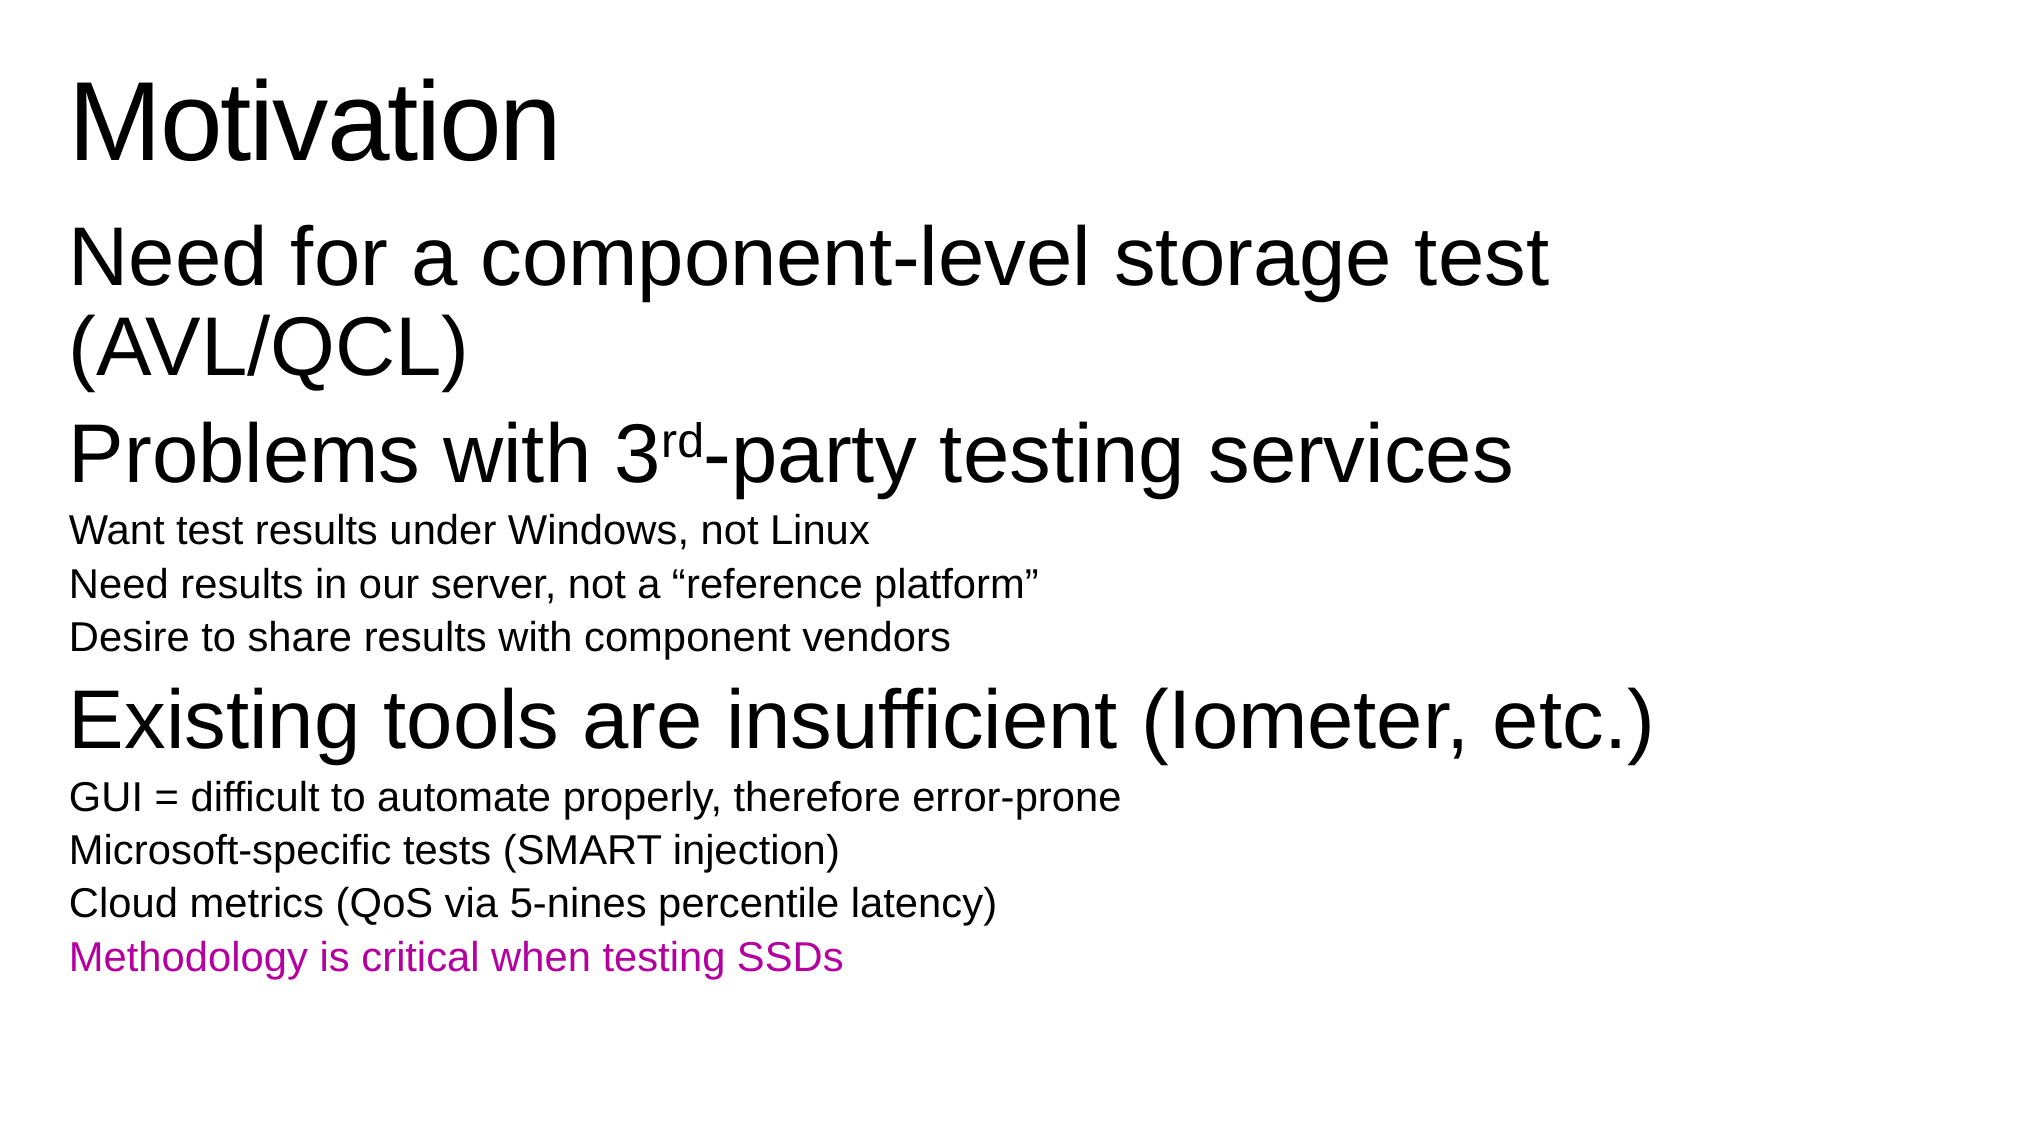

# Motivation
Need for a component-level storage test (AVL/QCL)
Problems with 3rd-party testing services
Want test results under Windows, not Linux
Need results in our server, not a “reference platform”
Desire to share results with component vendors
Existing tools are insufficient (Iometer, etc.)
GUI = difficult to automate properly, therefore error-prone
Microsoft-specific tests (SMART injection)
Cloud metrics (QoS via 5-nines percentile latency)
Methodology is critical when testing SSDs